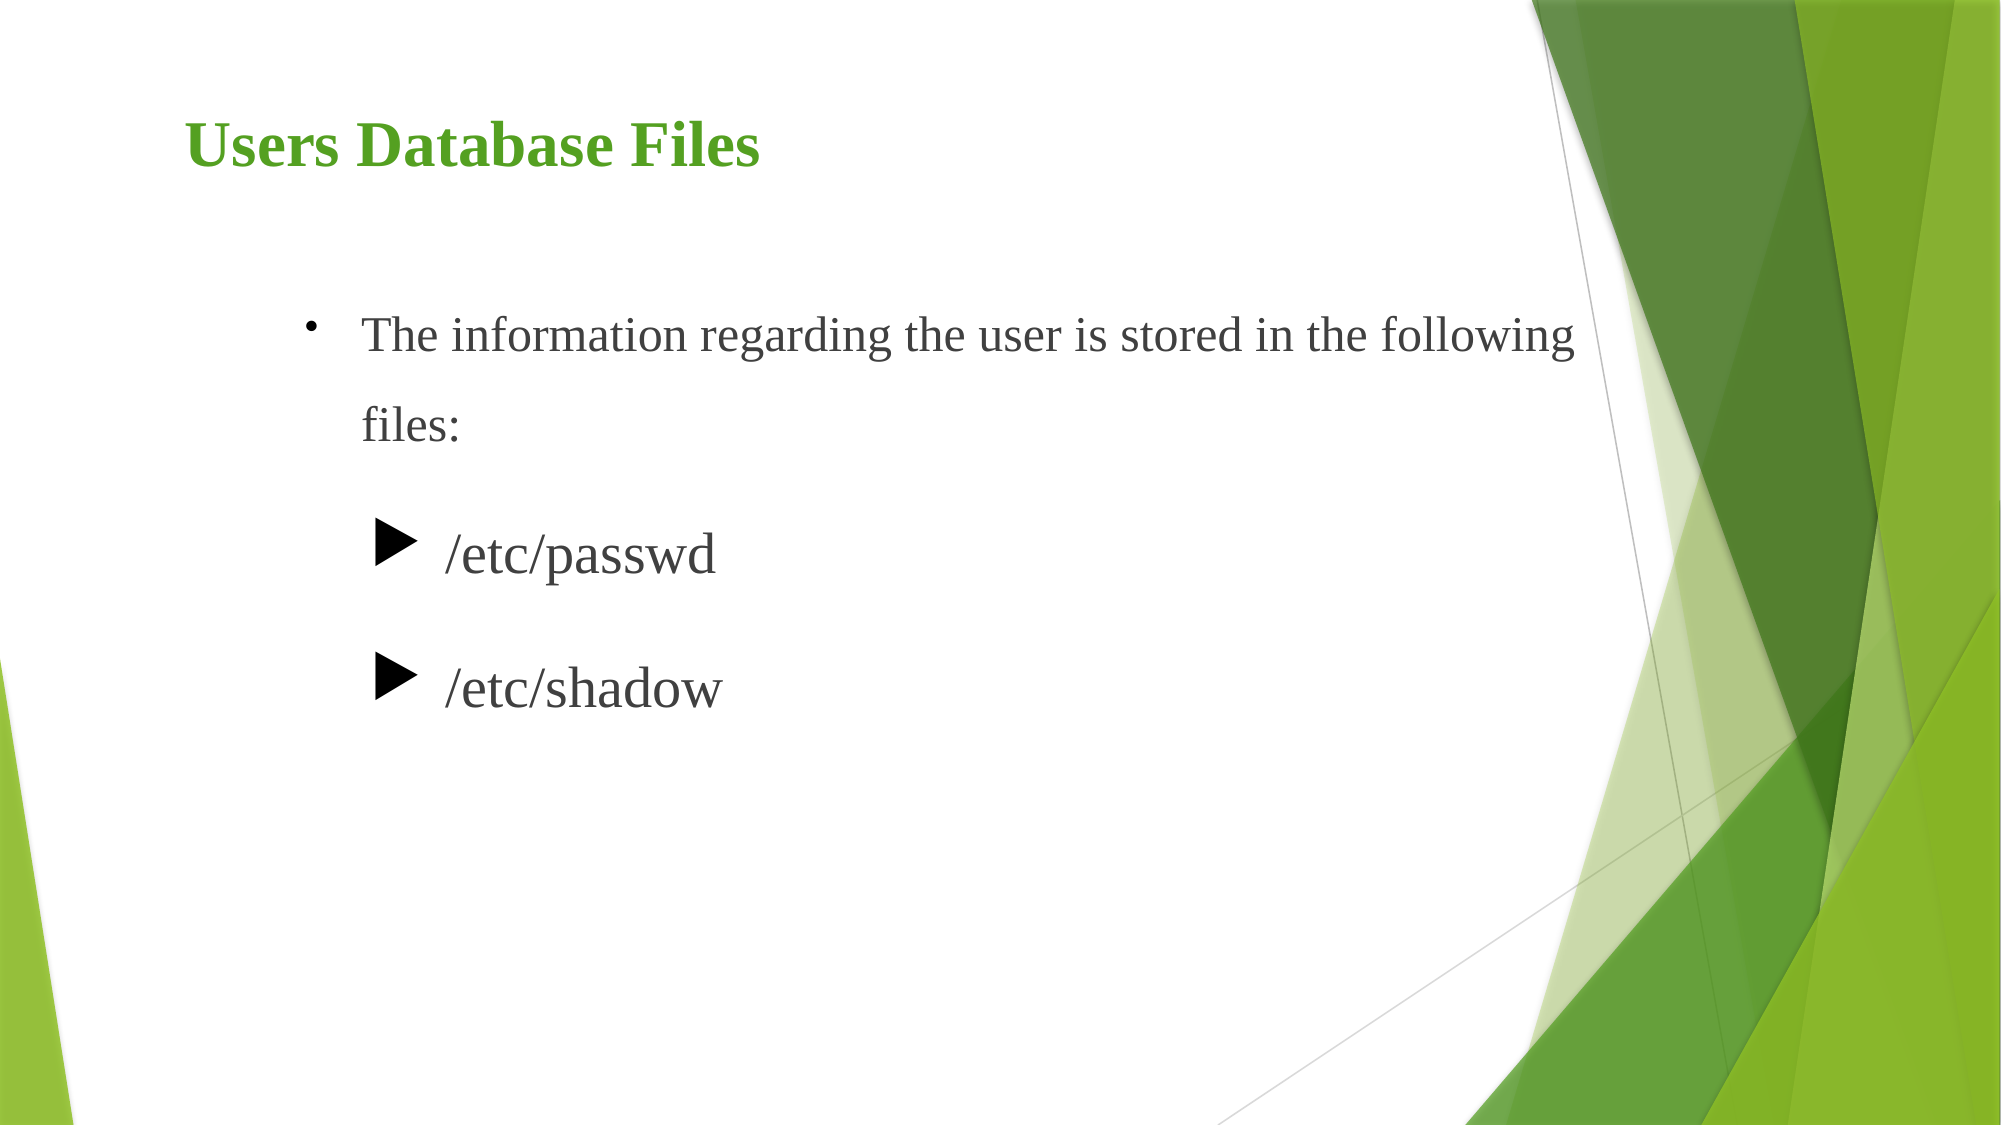

# Users Database Files
The information regarding the user is stored in the following files:
/etc/passwd
/etc/shadow